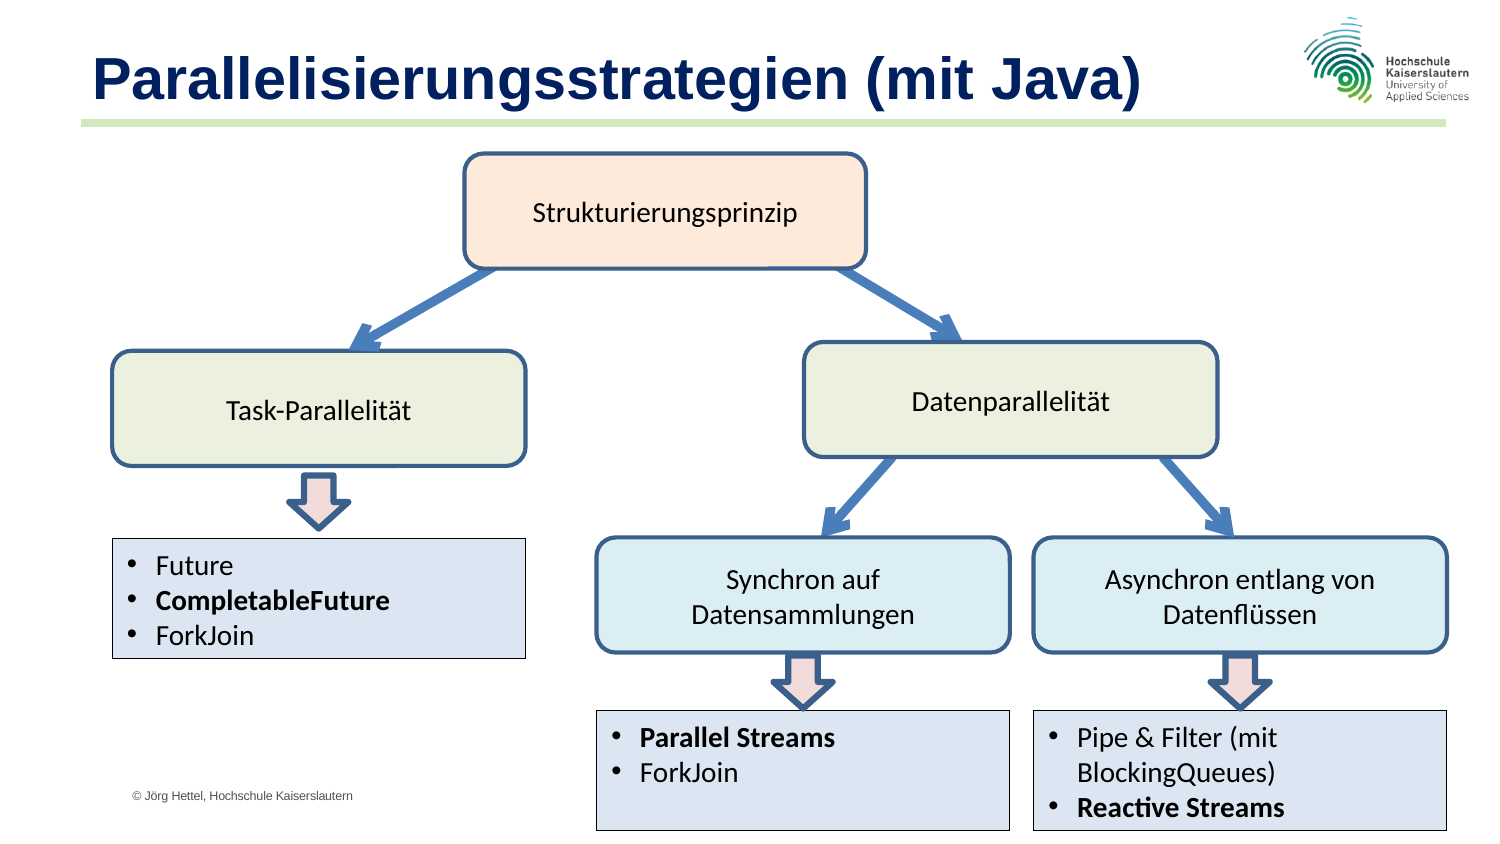

# Parallelisierungsstrategien (mit Java)
Strukturierungsprinzip
Datenparallelität
Task-Parallelität

Synchron auf
Datensammlungen
Asynchron entlang von
Datenflüssen
Future
CompletableFuture
ForkJoin

Parallel Streams
ForkJoin
Pipe & Filter (mit BlockingQueues)
Reactive Streams
© Jörg Hettel, Hochschule Kaiserslautern